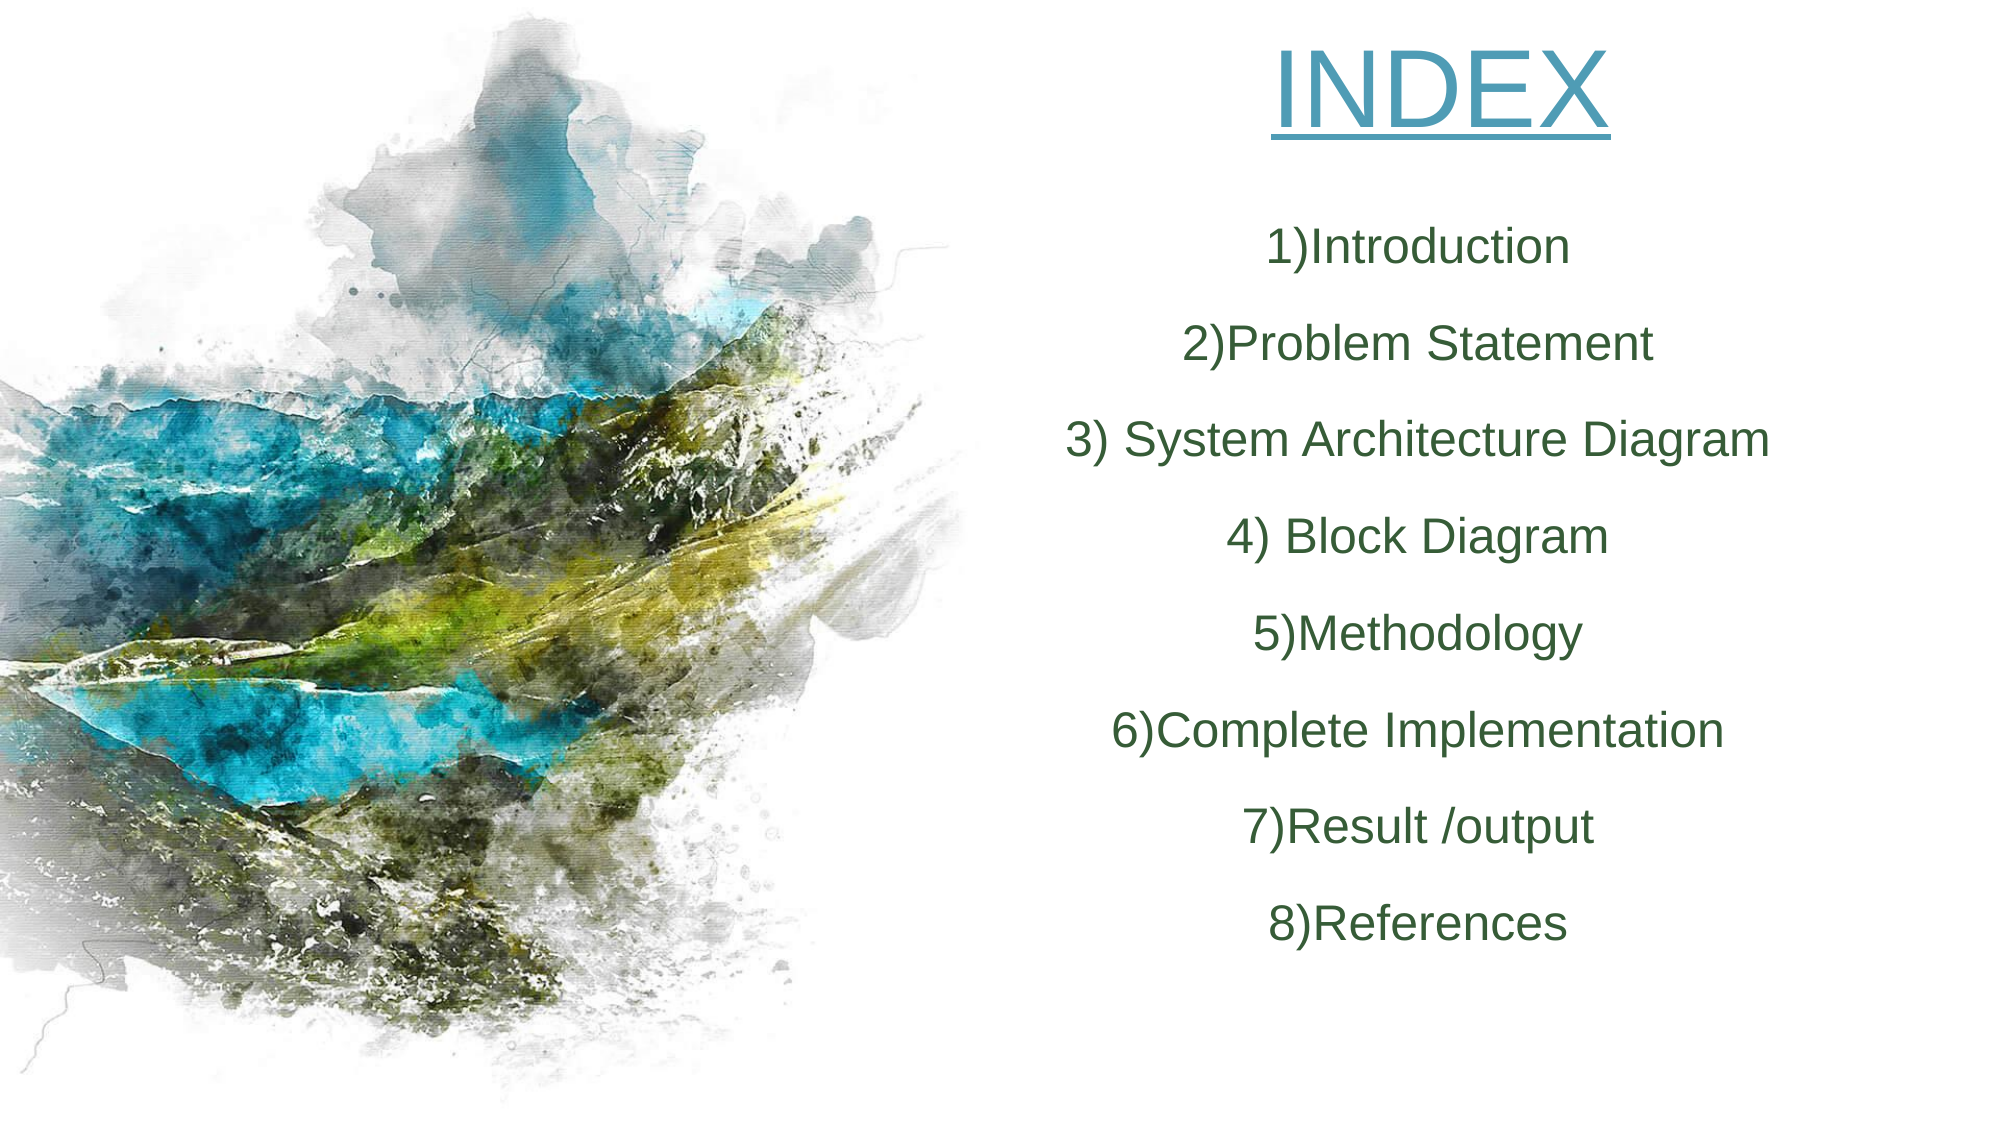

# INDEX
1)Introduction
2)Problem Statement
3) System Architecture Diagram
4) Block Diagram
5)Methodology
6)Complete Implementation
7)Result /output
8)References